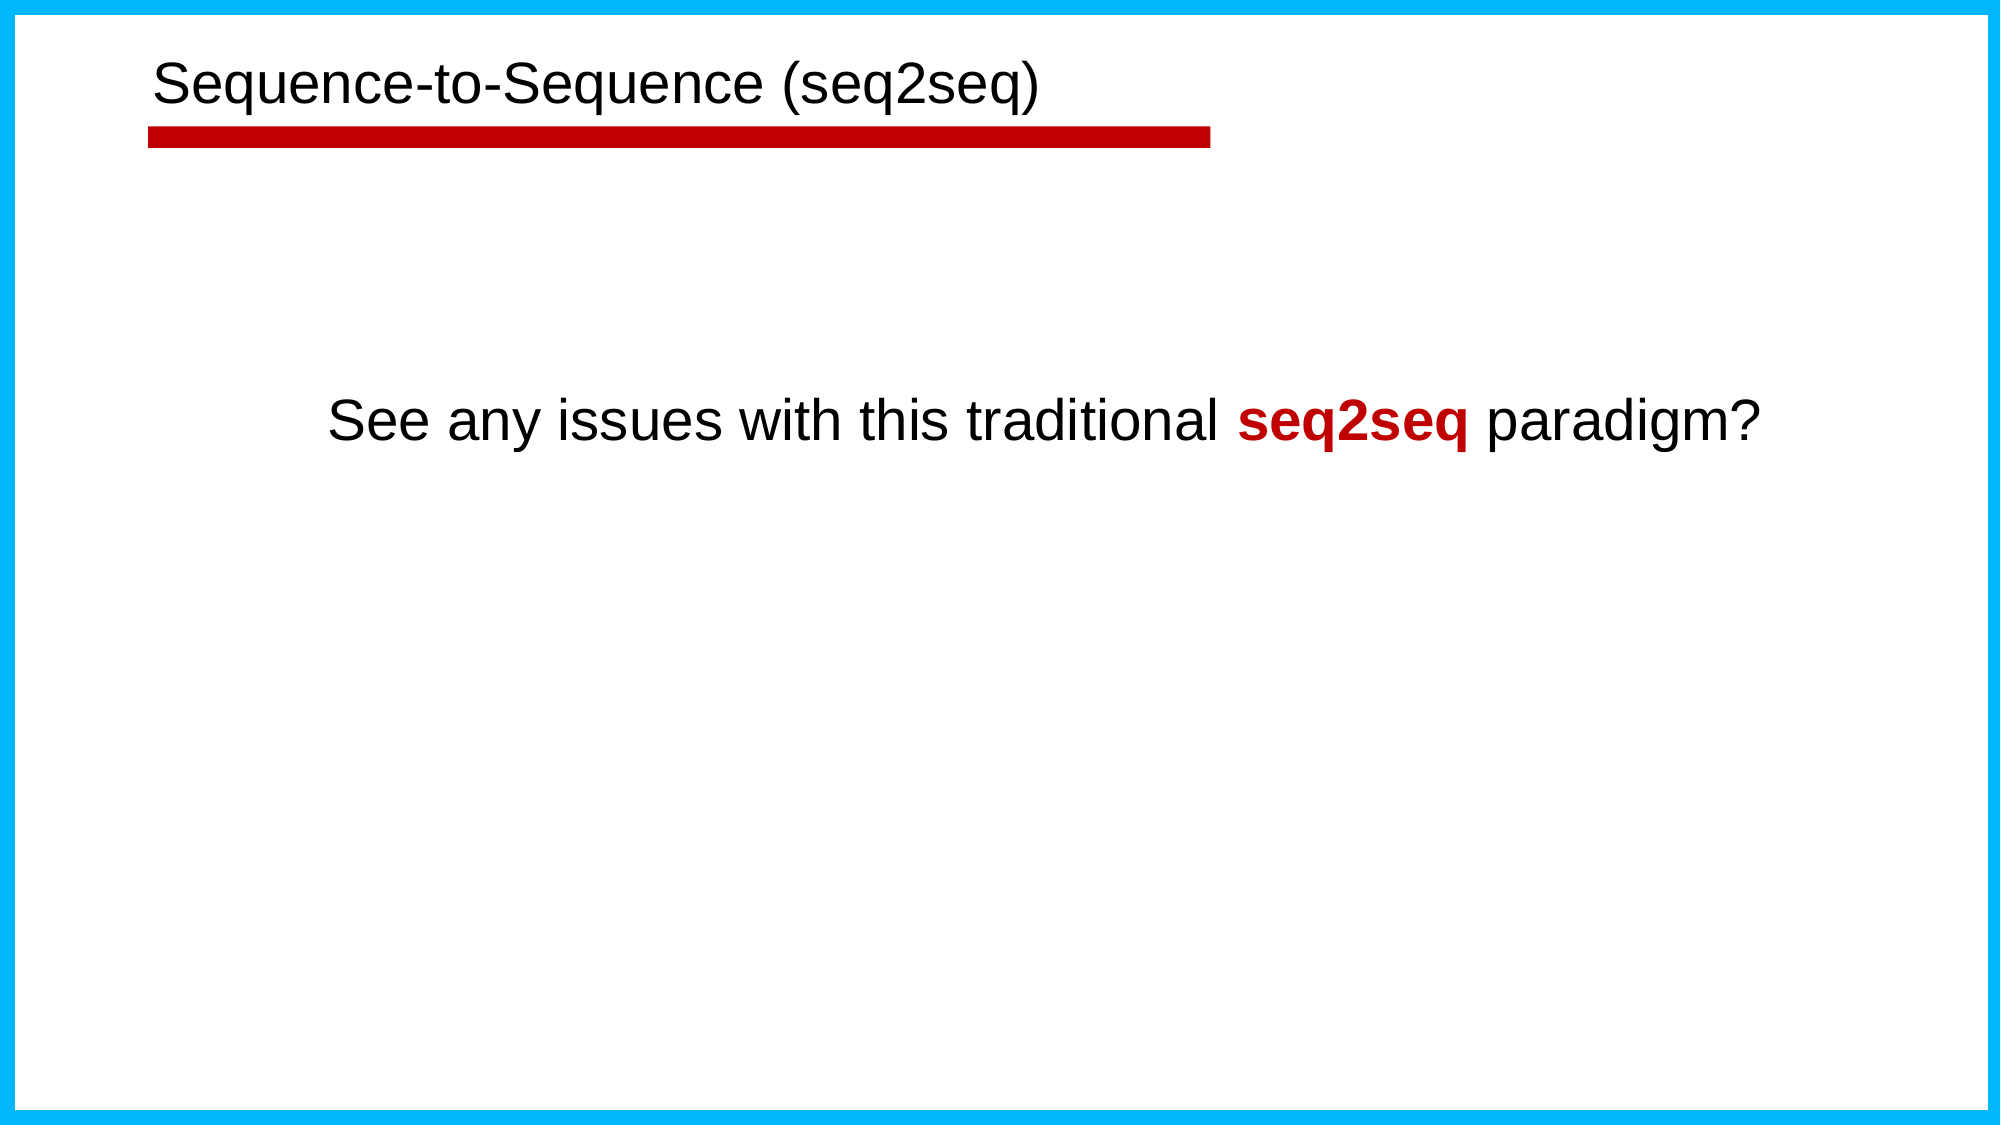

# Sequence-to-Sequence (seq2seq)

See any issues with this traditional seq2seq paradigm?